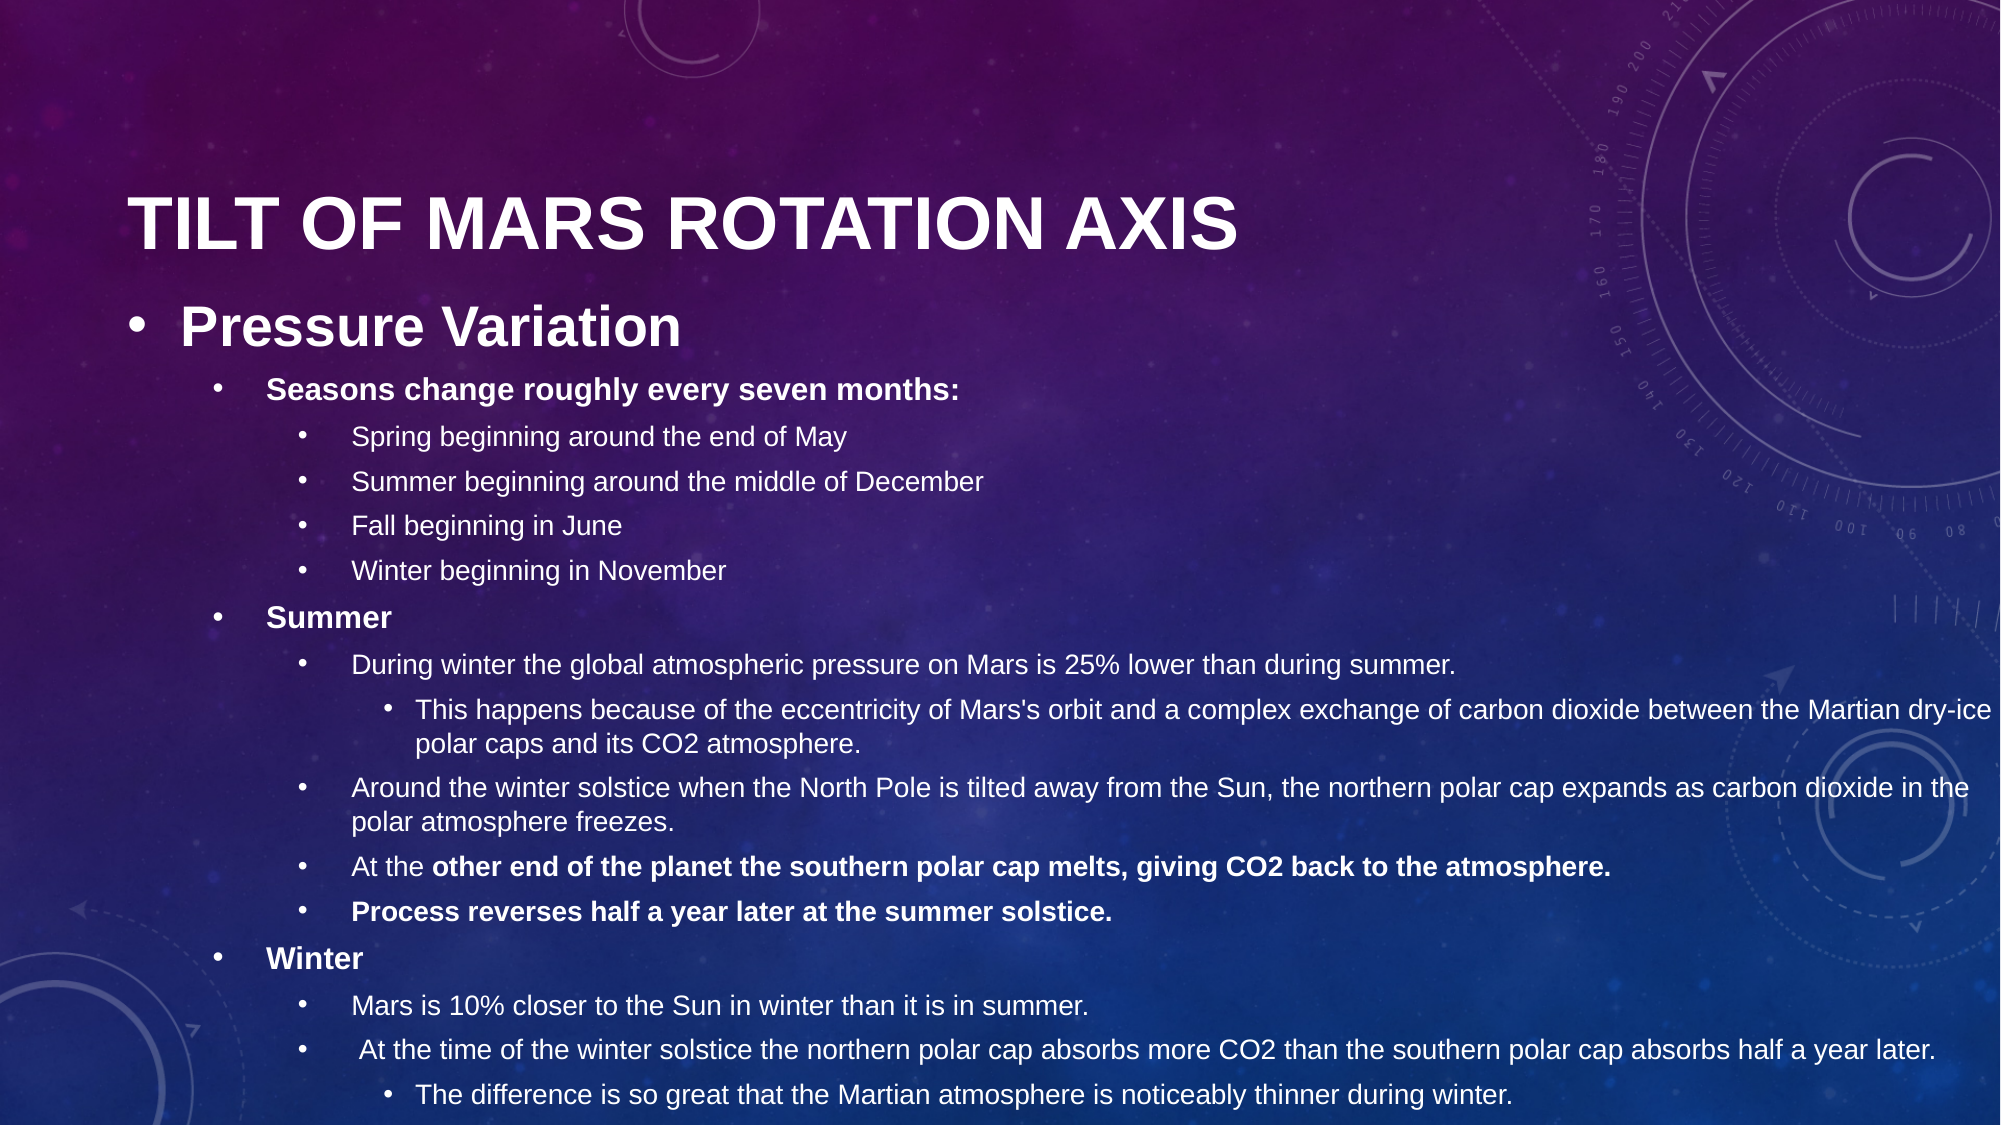

# Tilt of Mars Rotation Axis
Pressure Variation
Seasons change roughly every seven months:
Spring beginning around the end of May
Summer beginning around the middle of December
Fall beginning in June
Winter beginning in November
Summer
During winter the global atmospheric pressure on Mars is 25% lower than during summer.
This happens because of the eccentricity of Mars's orbit and a complex exchange of carbon dioxide between the Martian dry-ice polar caps and its CO2 atmosphere.
Around the winter solstice when the North Pole is tilted away from the Sun, the northern polar cap expands as carbon dioxide in the polar atmosphere freezes.
At the other end of the planet the southern polar cap melts, giving CO2 back to the atmosphere.
Process reverses half a year later at the summer solstice.
Winter
Mars is 10% closer to the Sun in winter than it is in summer.
 At the time of the winter solstice the northern polar cap absorbs more CO2 than the southern polar cap absorbs half a year later.
The difference is so great that the Martian atmosphere is noticeably thinner during winter.